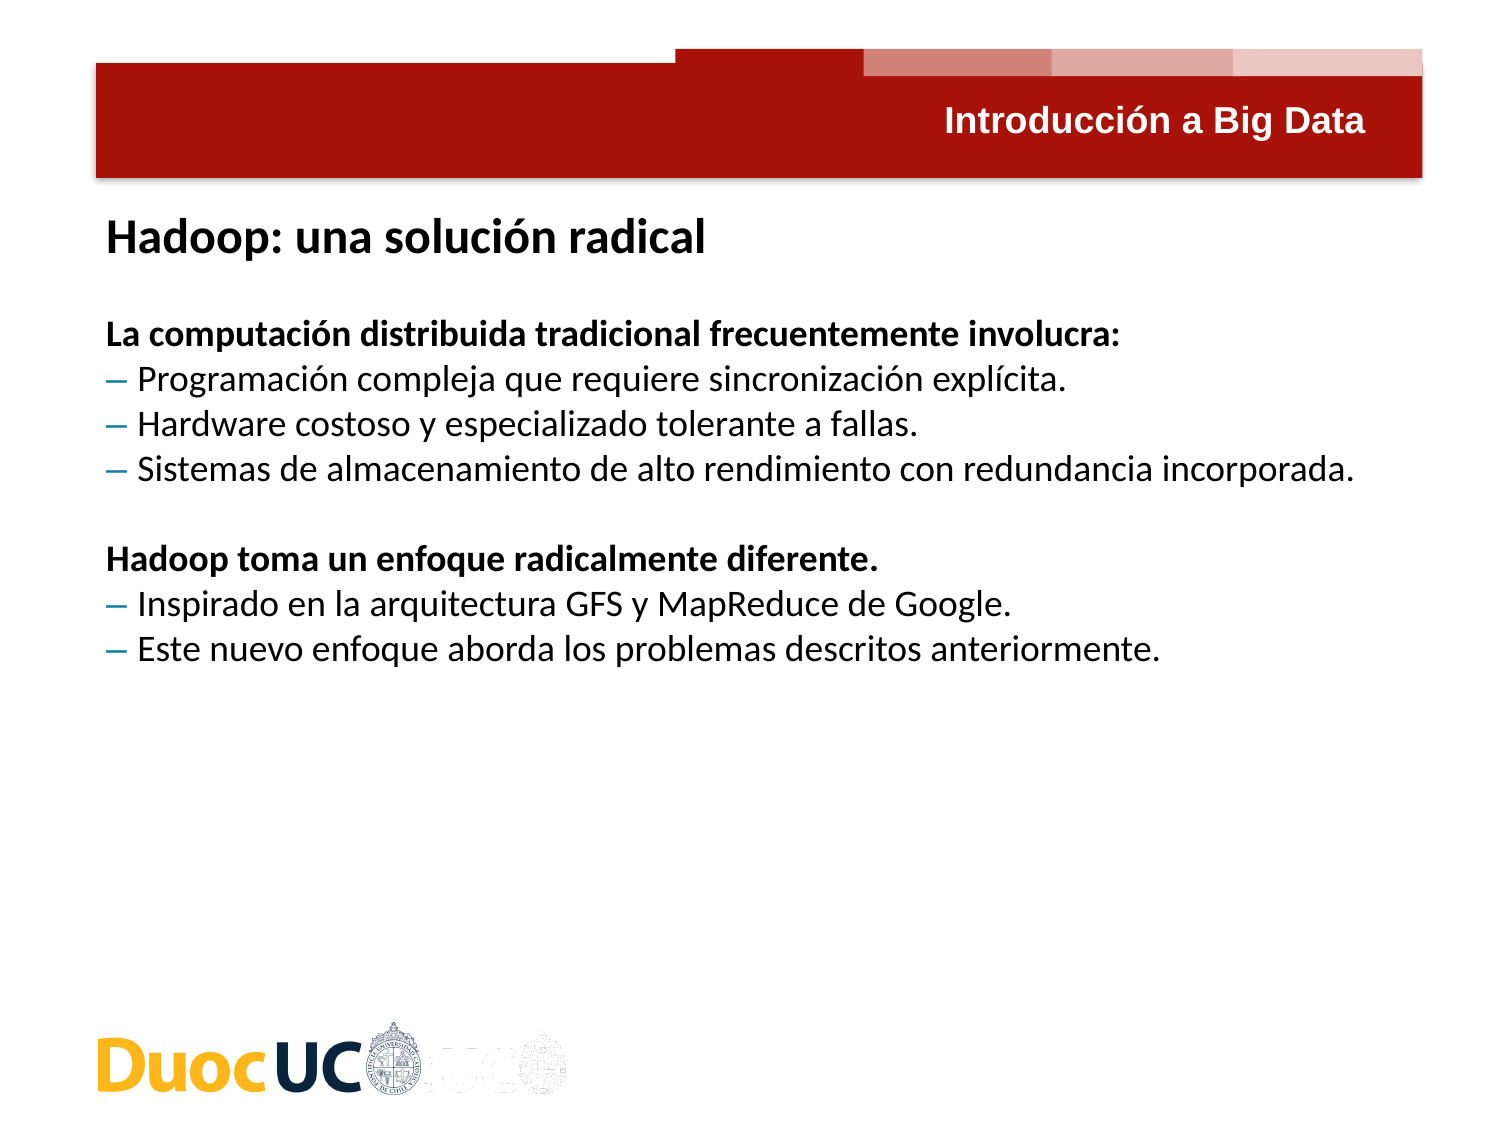

Introducción a Big Data
Hadoop: una solución radical
La computación distribuida tradicional frecuentemente involucra:
– Programación compleja que requiere sincronización explícita.
– Hardware costoso y especializado tolerante a fallas.
– Sistemas de almacenamiento de alto rendimiento con redundancia incorporada.

Hadoop toma un enfoque radicalmente diferente.
– Inspirado en la arquitectura GFS y MapReduce de Google.
– Este nuevo enfoque aborda los problemas descritos anteriormente.